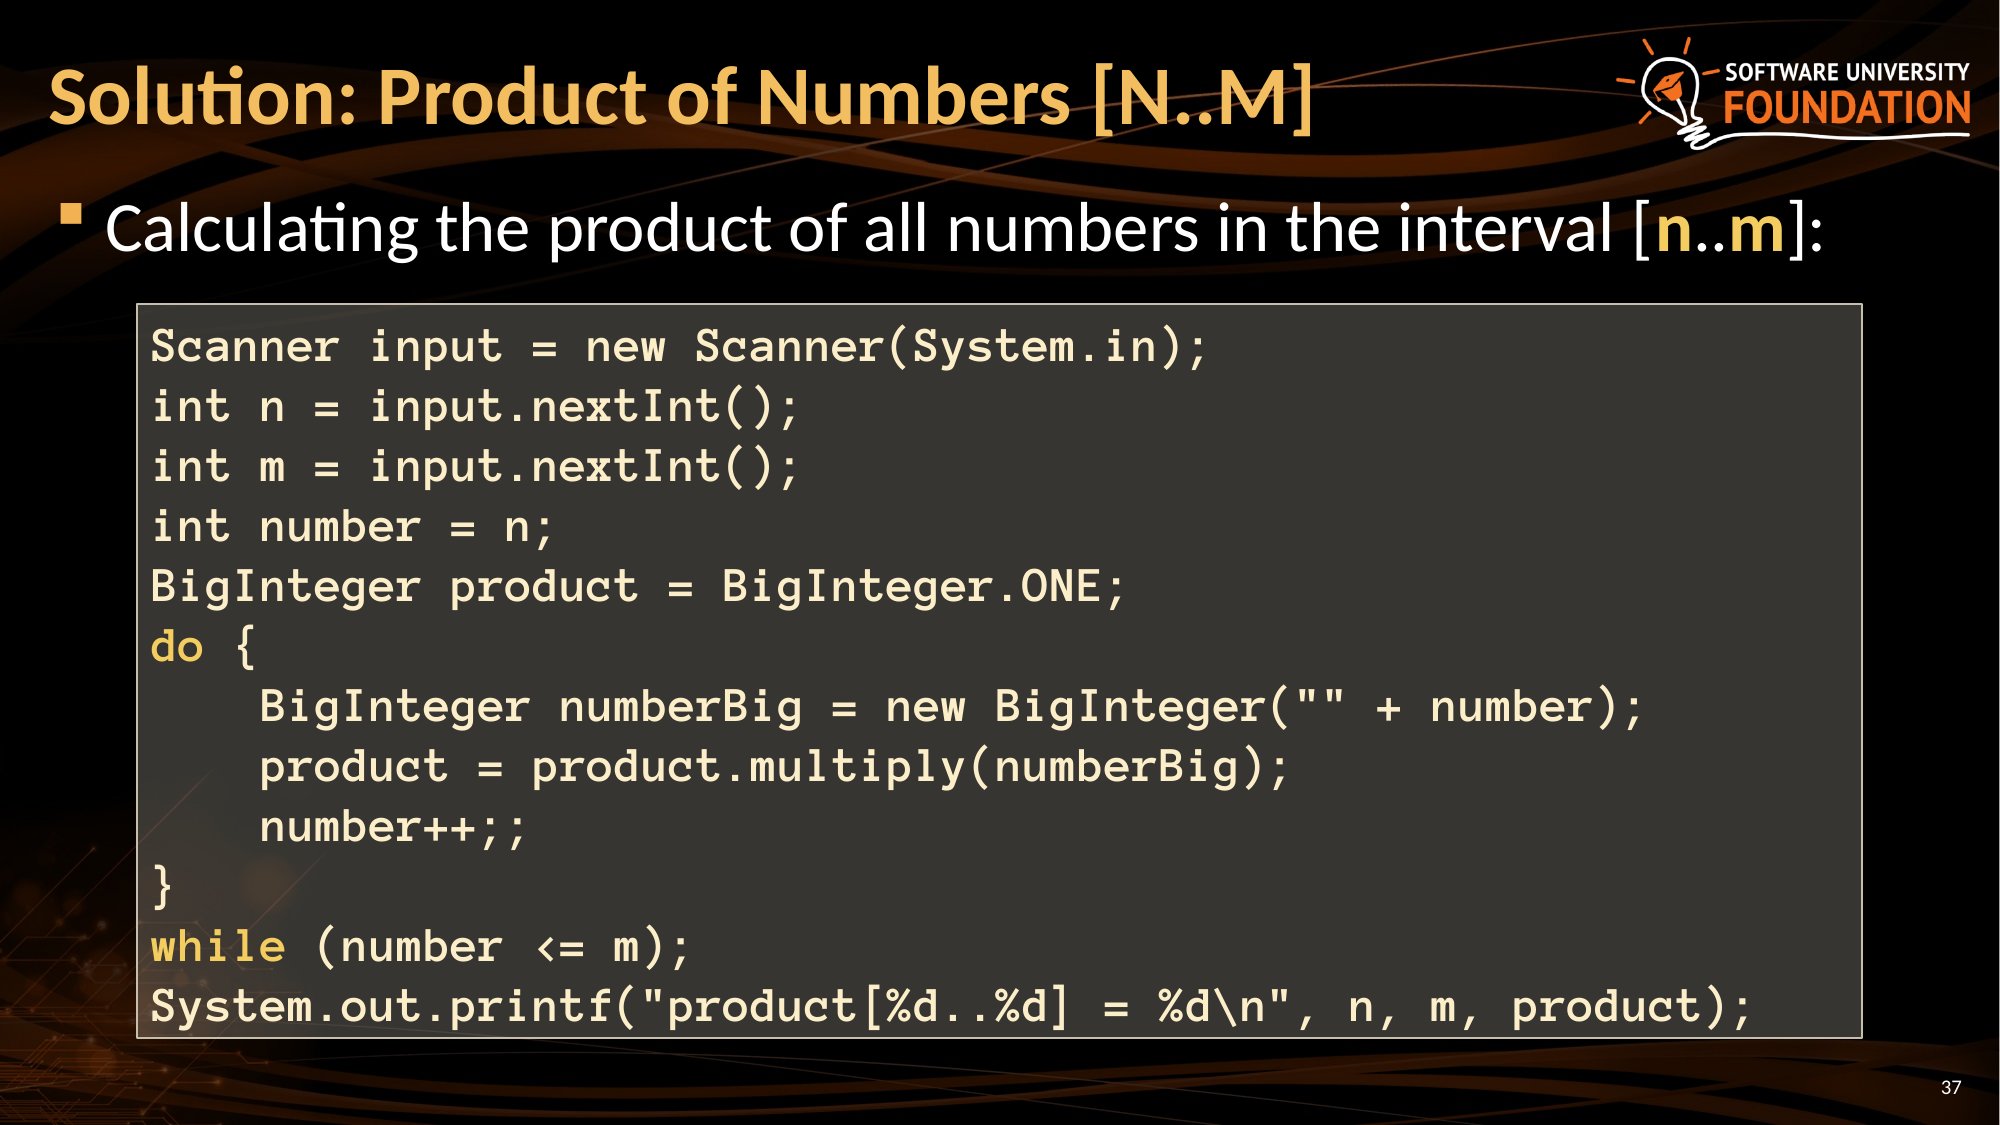

# Solution: Product of Numbers [N..M]
Calculating the product of all numbers in the interval [n..m]:
Scanner input = new Scanner(System.in);
int n = input.nextInt();
int m = input.nextInt();
int number = n;
BigInteger product = BigInteger.ONE;
do {
    BigInteger numberBig = new BigInteger("" + number);
    product = product.multiply(numberBig);
    number++;;
}
while (number <= m);
System.out.printf("product[%d..%d] = %d\n", n, m, product);
37